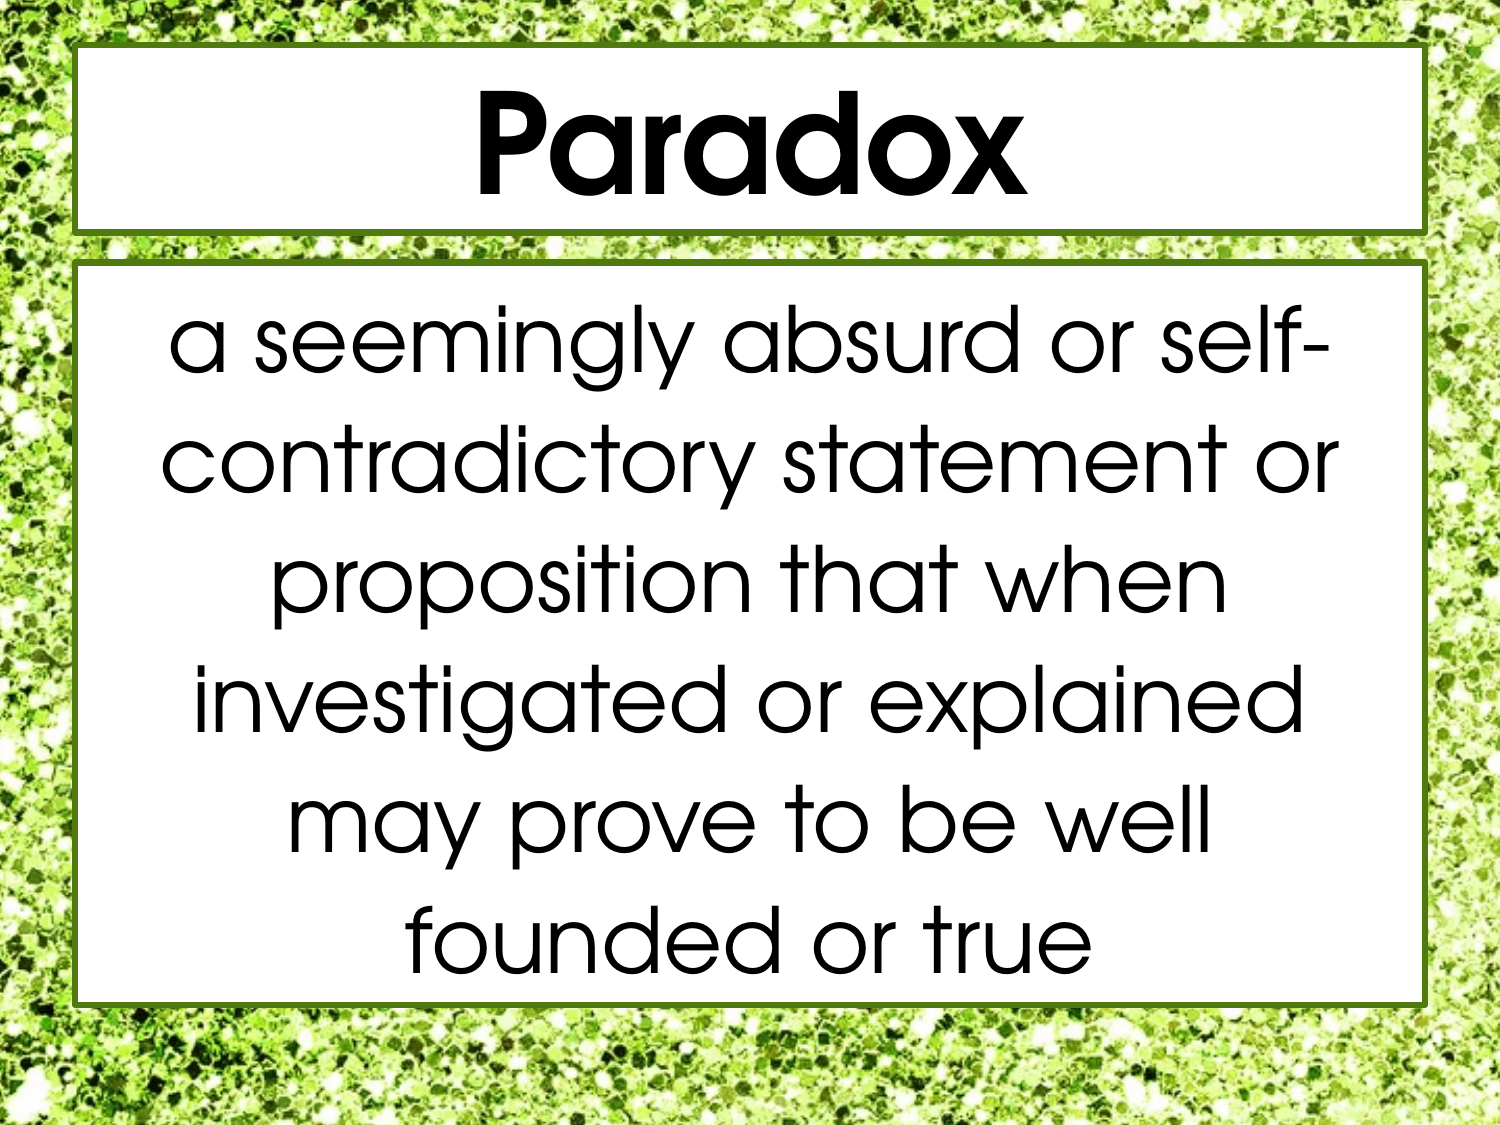

# Paradox
a seemingly absurd or self-contradictory statement or proposition that when investigated or explained may prove to be well founded or true